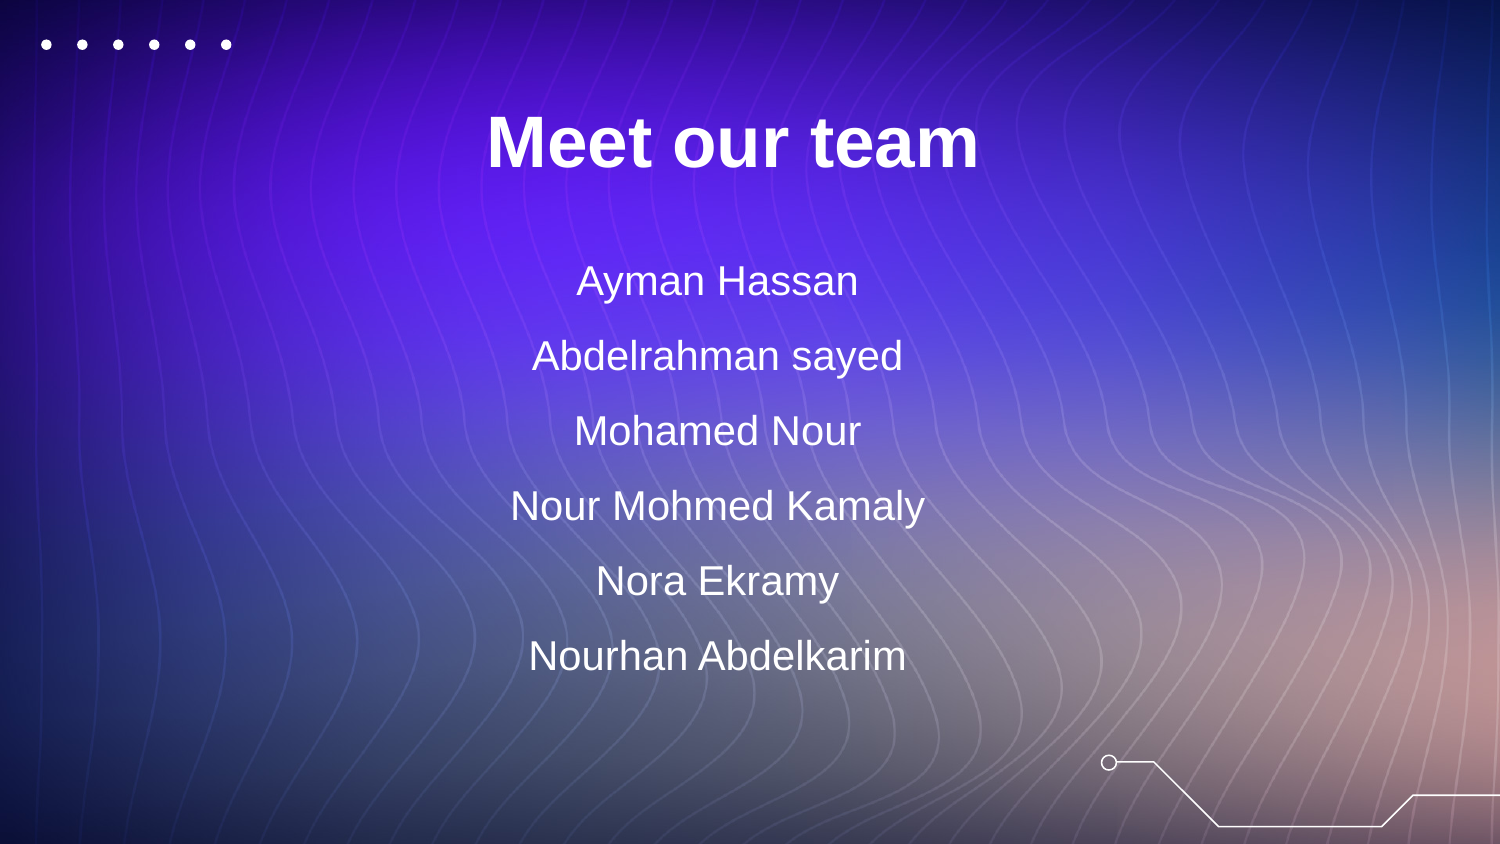

# Meet our team
Ayman Hassan
Abdelrahman sayed
Mohamed Nour
Nour Mohmed Kamaly
Nora Ekramy
Nourhan Abdelkarim